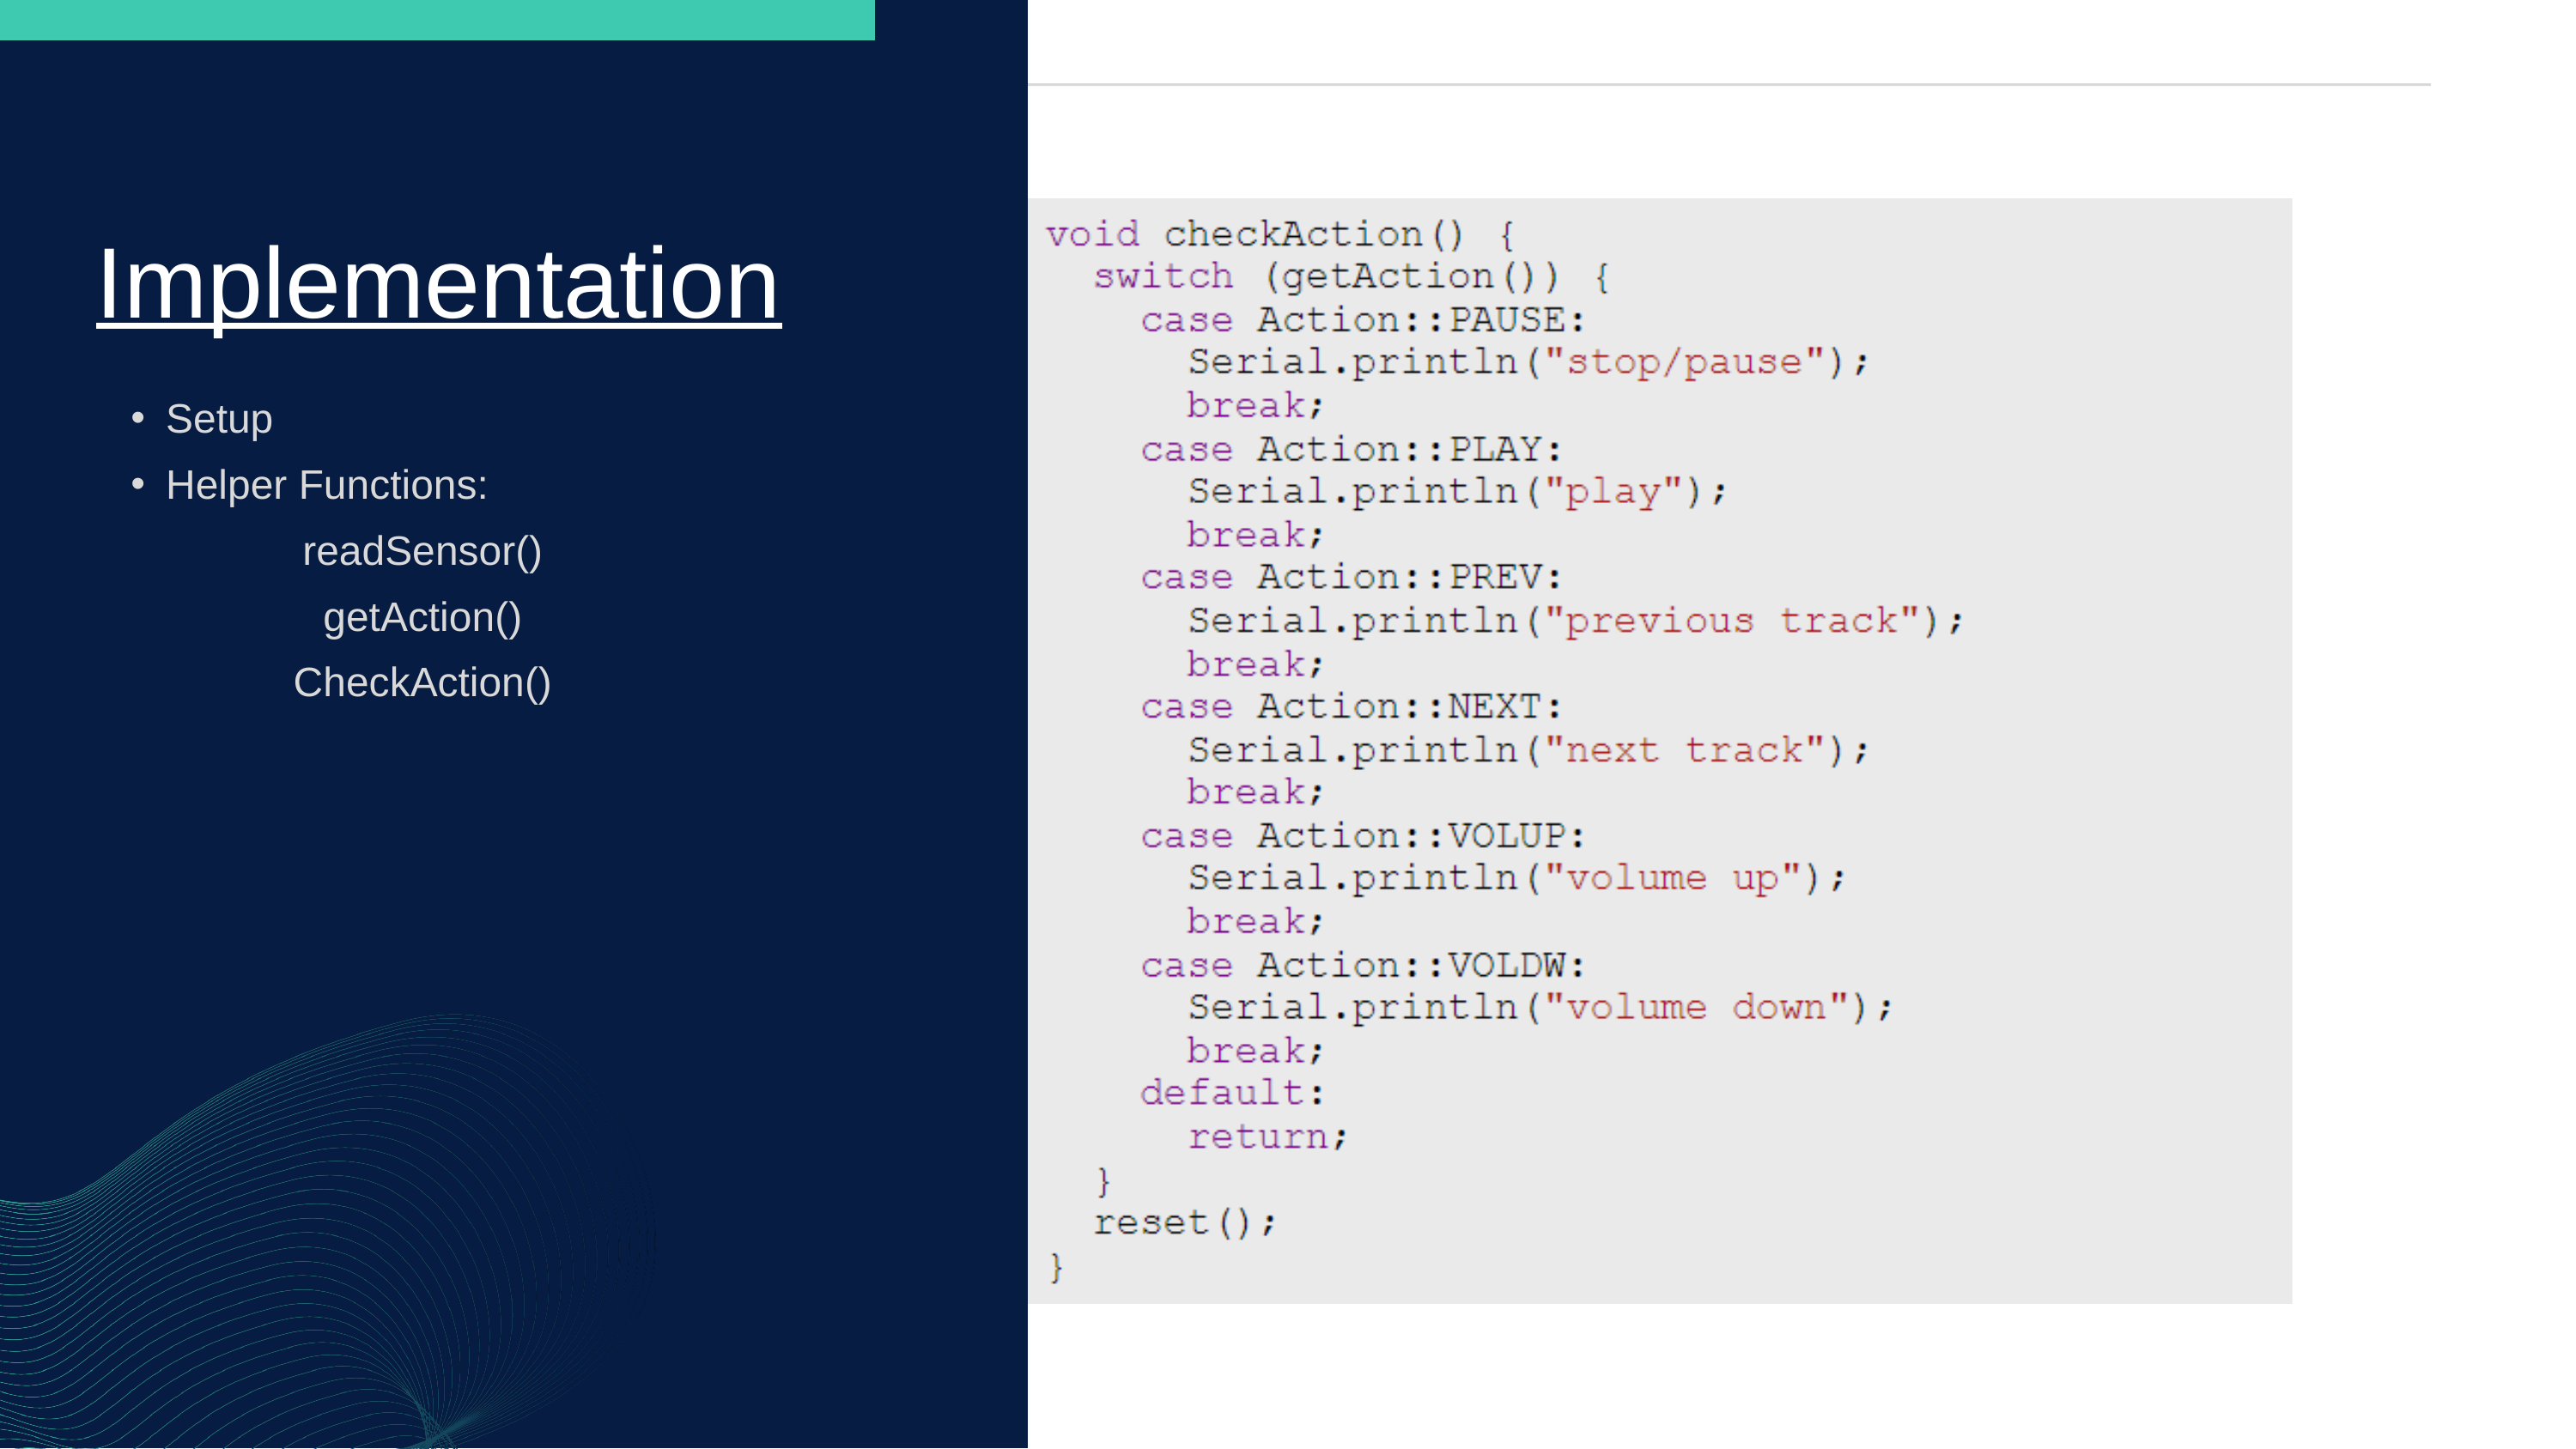

Implementation
Setup
Helper Functions:
readSensor()
getAction()
CheckAction()